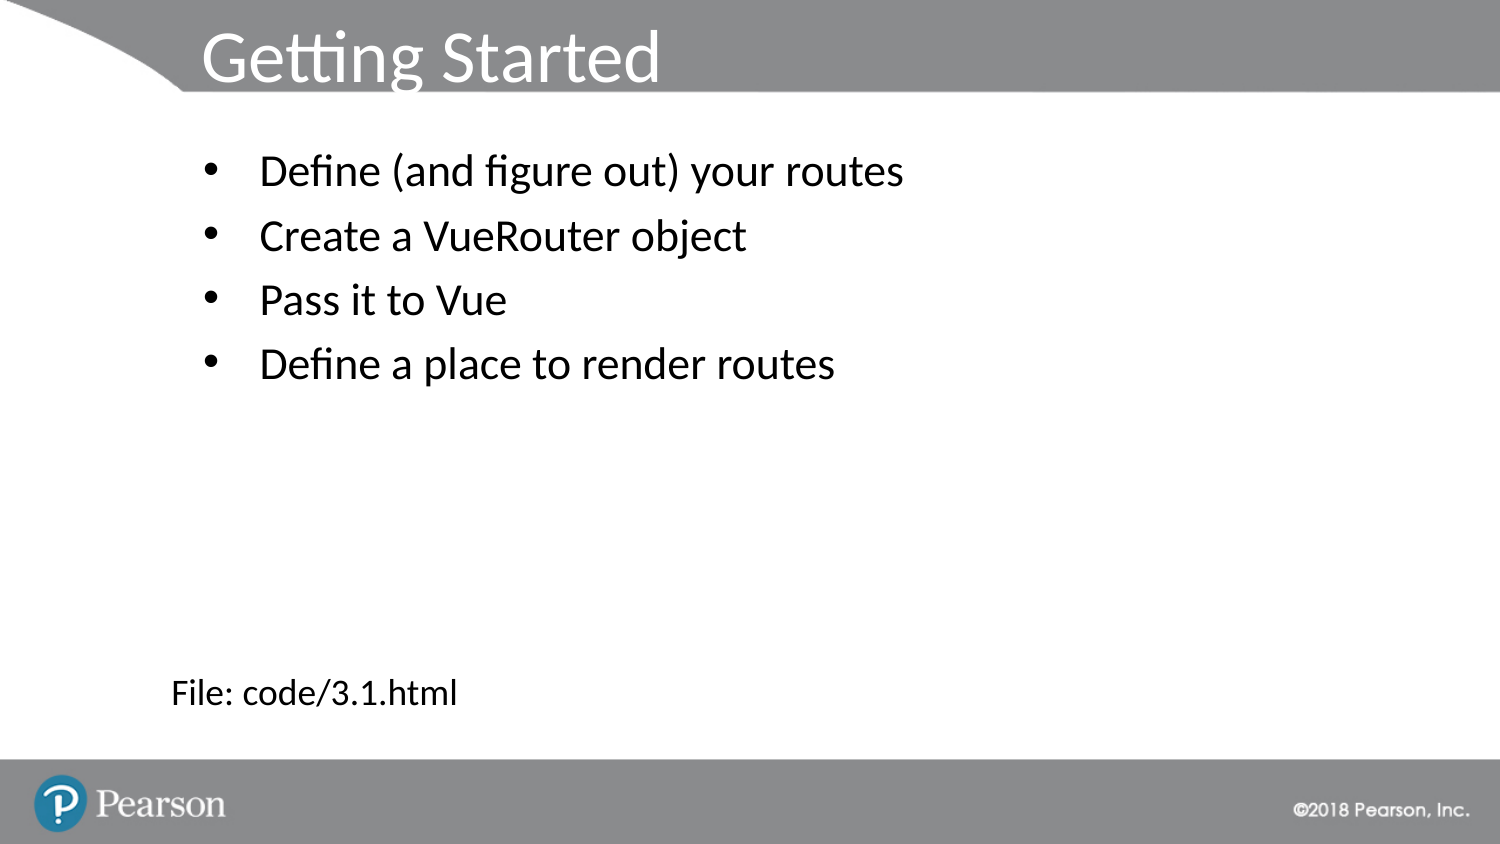

# Getting Started
Define (and figure out) your routes
Create a VueRouter object
Pass it to Vue
Define a place to render routes
File: code/3.1.html